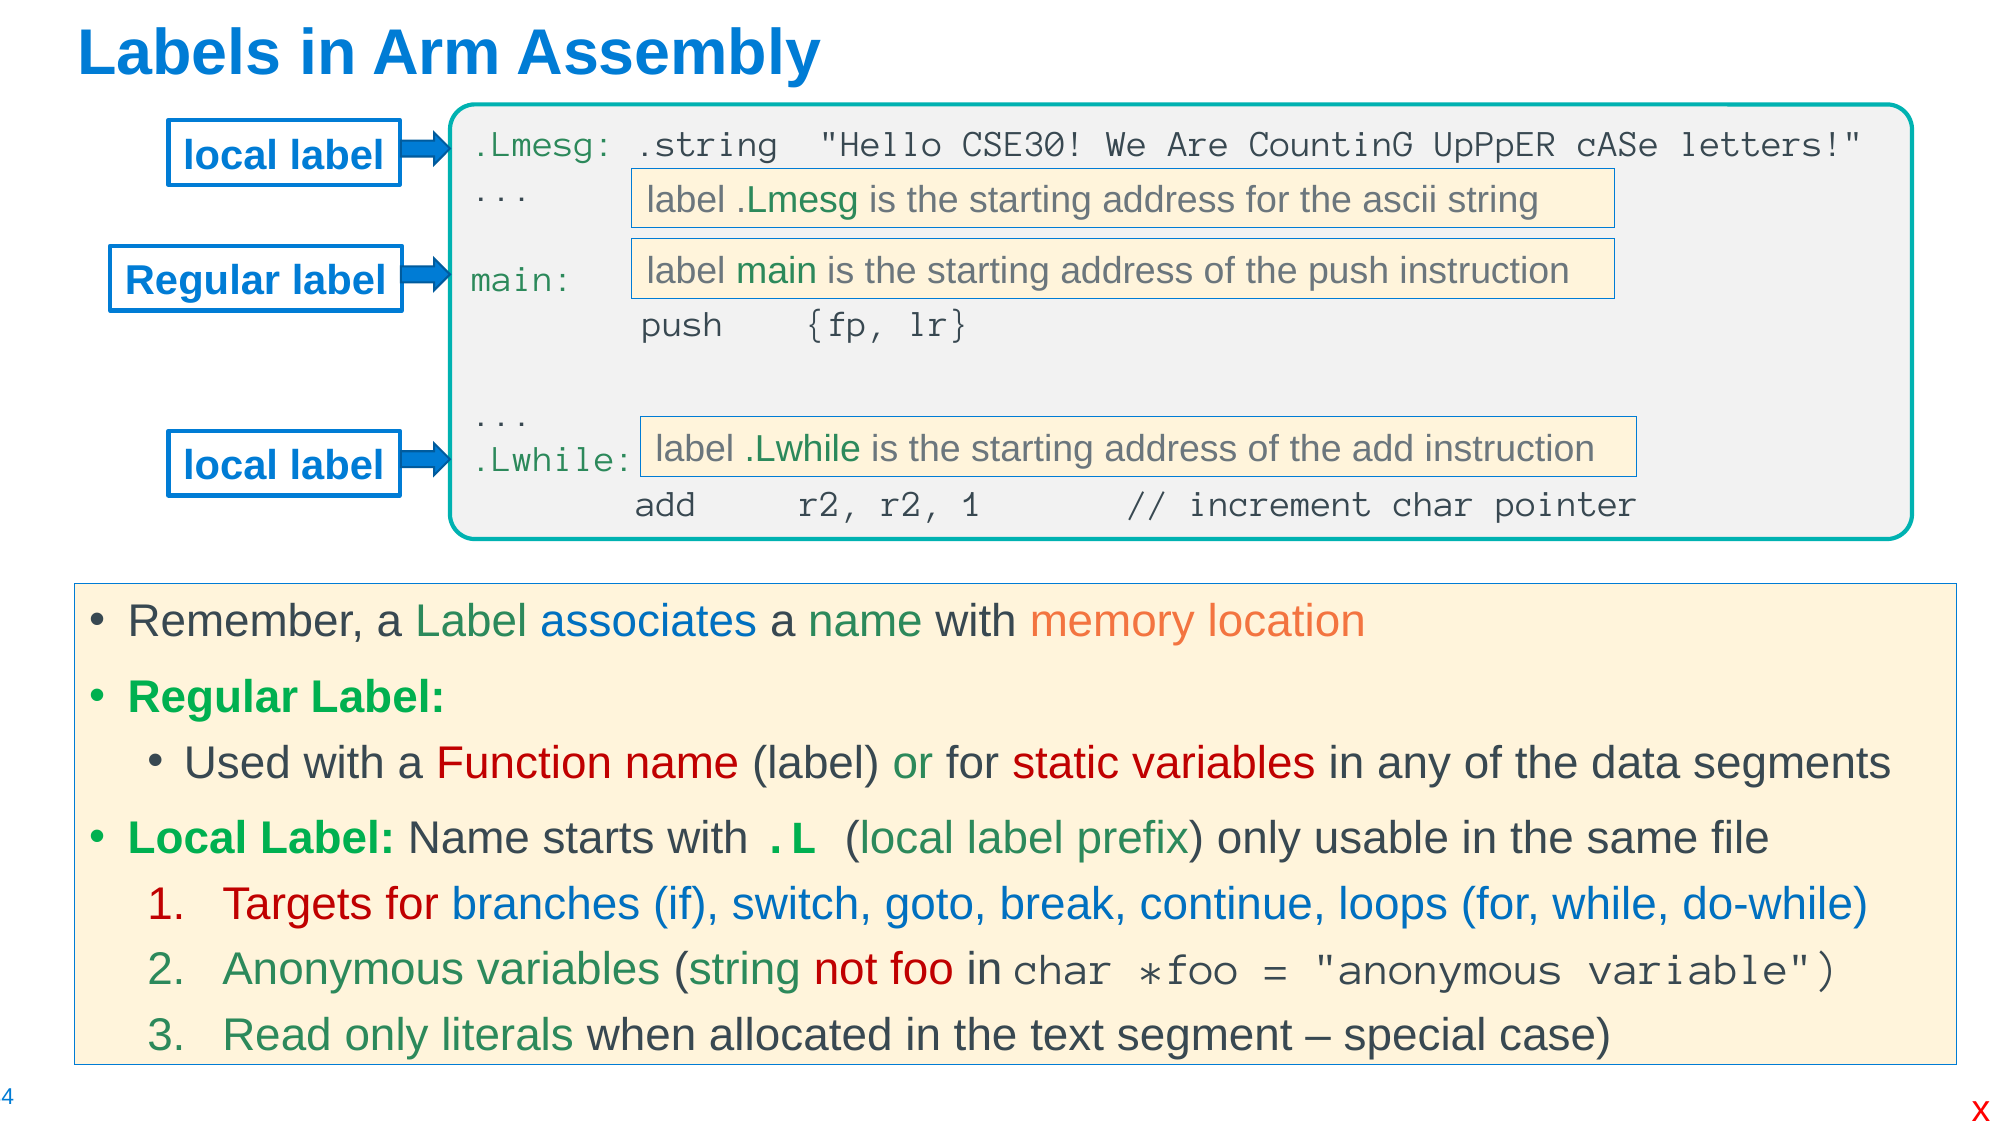

# Labels in Arm Assembly
.Lmesg: .string  "Hello CSE30! We Are CountinG UpPpER cASe letters!"
...

main:
	 push    {fp, lr}

...
.Lwhile:
        add     r2, r2, 1       // increment char pointer
local label

label .Lmesg is the starting address for the ascii string
label main is the starting address of the push instruction
Regular label

label .Lwhile is the starting address of the add instruction
local label

Remember, a Label associates a name with memory location
Regular Label:
Used with a Function name (label) or for static variables in any of the data segments
Local Label: Name starts with .L (local label prefix) only usable in the same file
Targets for branches (if), switch, goto, break, continue, loops (for, while, do-while)
Anonymous variables (string not foo in char *foo = "anonymous variable")
Read only literals when allocated in the text segment – special case)
x